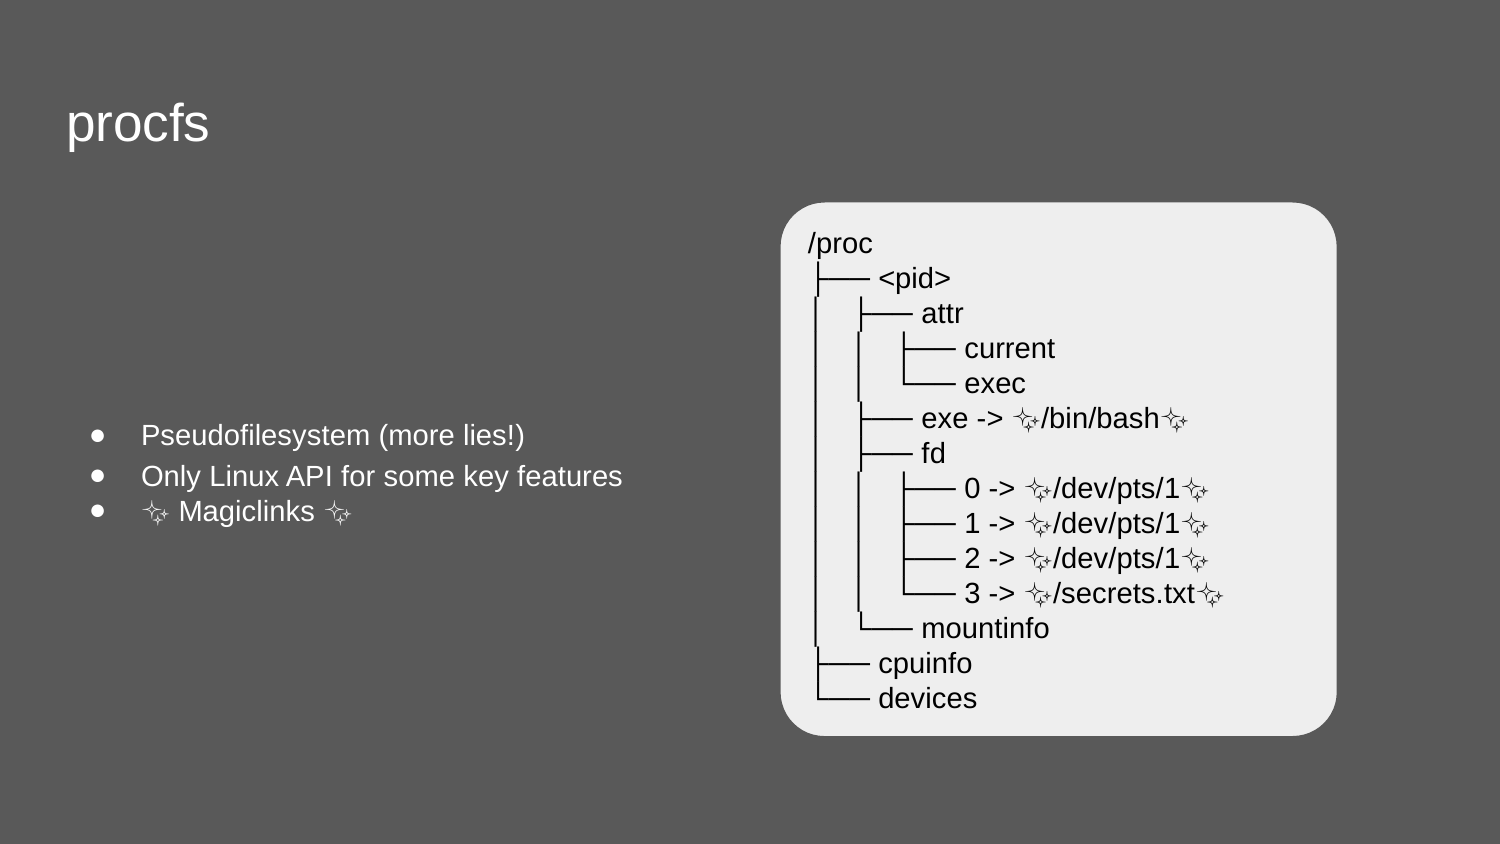

# procfs
Pseudofilesystem (more lies!)
Only Linux API for some key features
✨ Magiclinks ✨
/proc
├── <pid>
│   ├── attr
│   │   ├── current
│   │   └── exec
│   ├── exe -> ✨/bin/bash✨
│   ├── fd
│   │   ├── 0 -> ✨/dev/pts/1✨
│   │   ├── 1 -> ✨/dev/pts/1✨
│   │   ├── 2 -> ✨/dev/pts/1✨
│   │   └── 3 -> ✨/secrets.txt✨
│   └── mountinfo
├── cpuinfo
└── devices